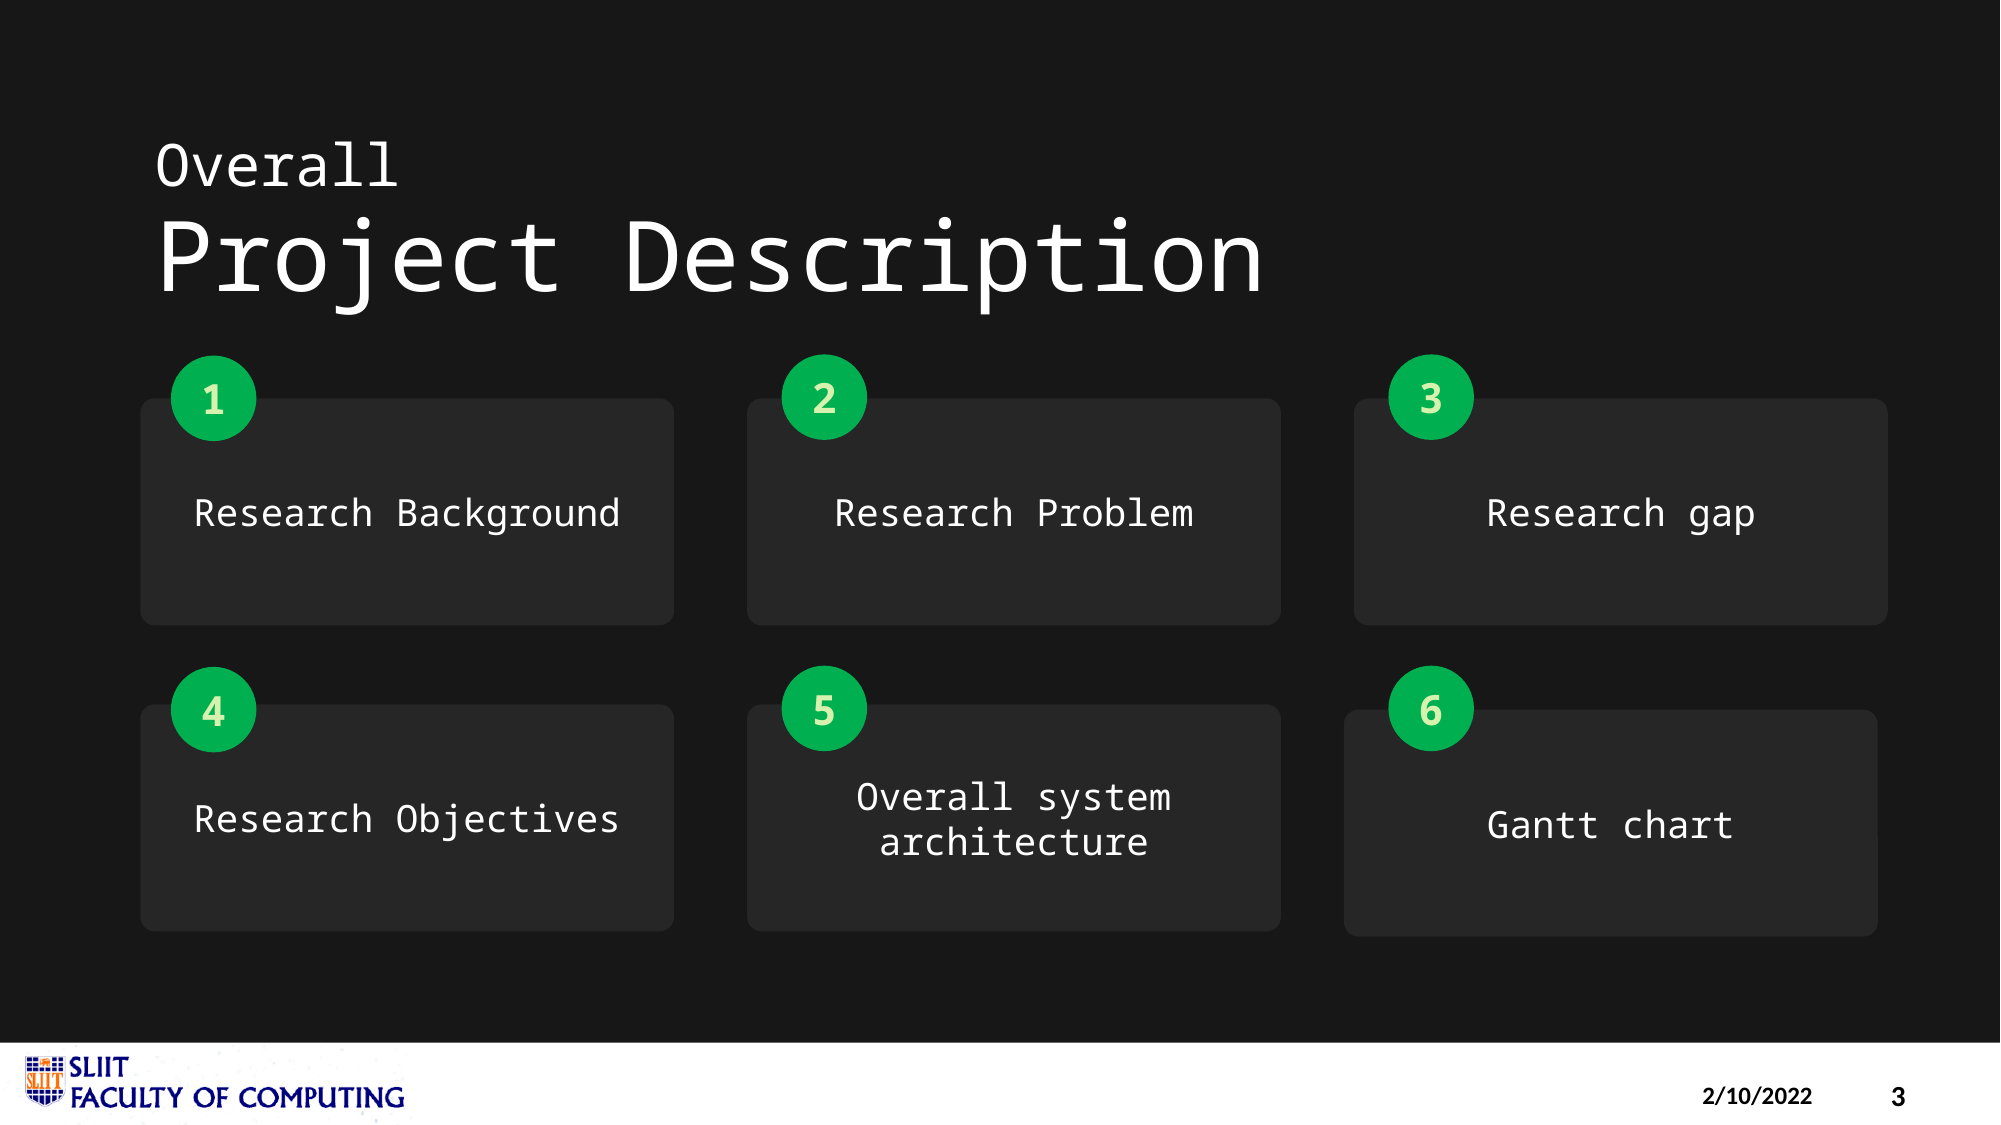

# Overall Project Description
2
3
1
Research Background
Research Problem
Research gap
5
6
4
Research Objectives
Overall system architecture
Gantt chart